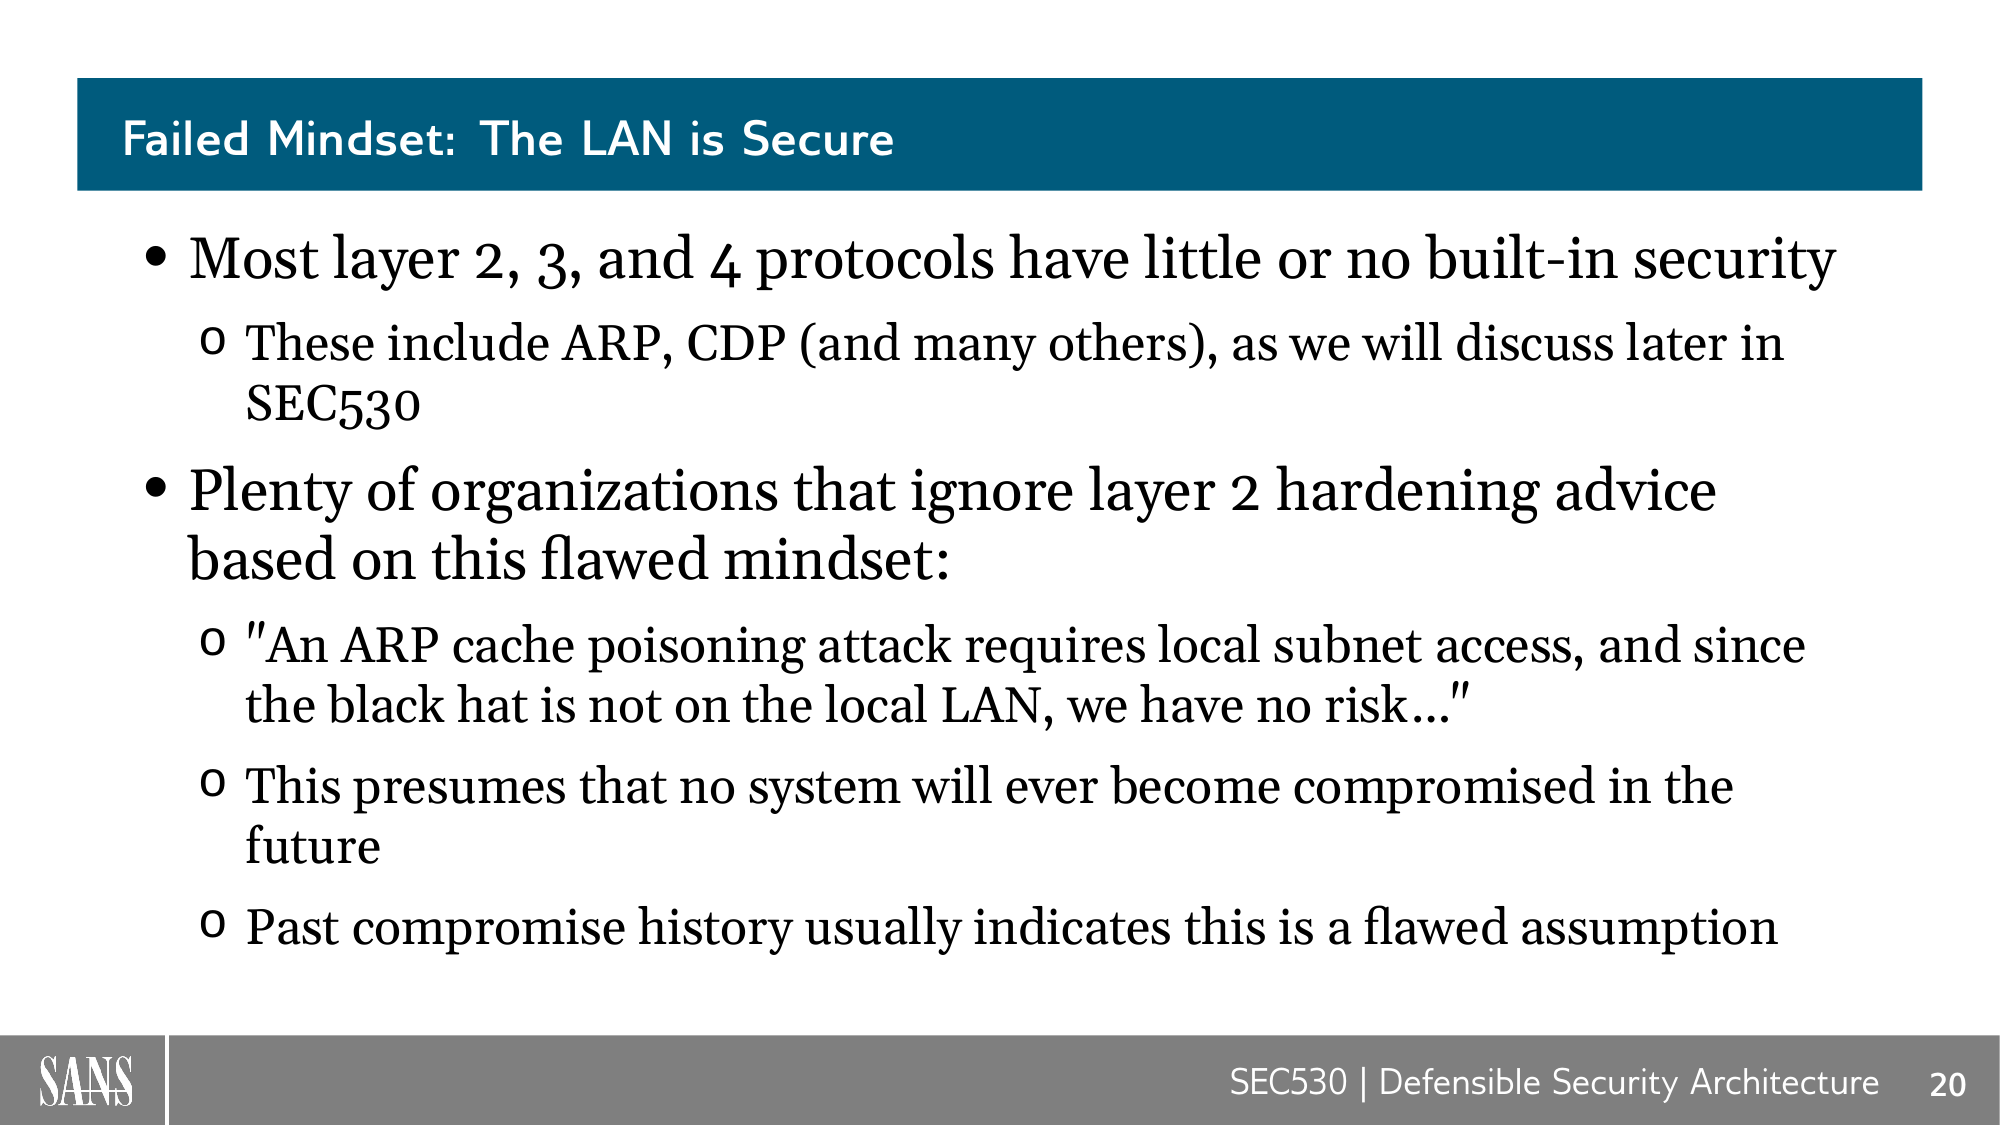

# Failed Mindset: The LAN is Secure
Most layer 2, 3, and 4 protocols have little or no built-in security
These include ARP, CDP (and many others), as we will discuss later in SEC530
Plenty of organizations that ignore layer 2 hardening advice based on this flawed mindset:
"An ARP cache poisoning attack requires local subnet access, and since the black hat is not on the local LAN, we have no risk…"
This presumes that no system will ever become compromised in the future
Past compromise history usually indicates this is a flawed assumption